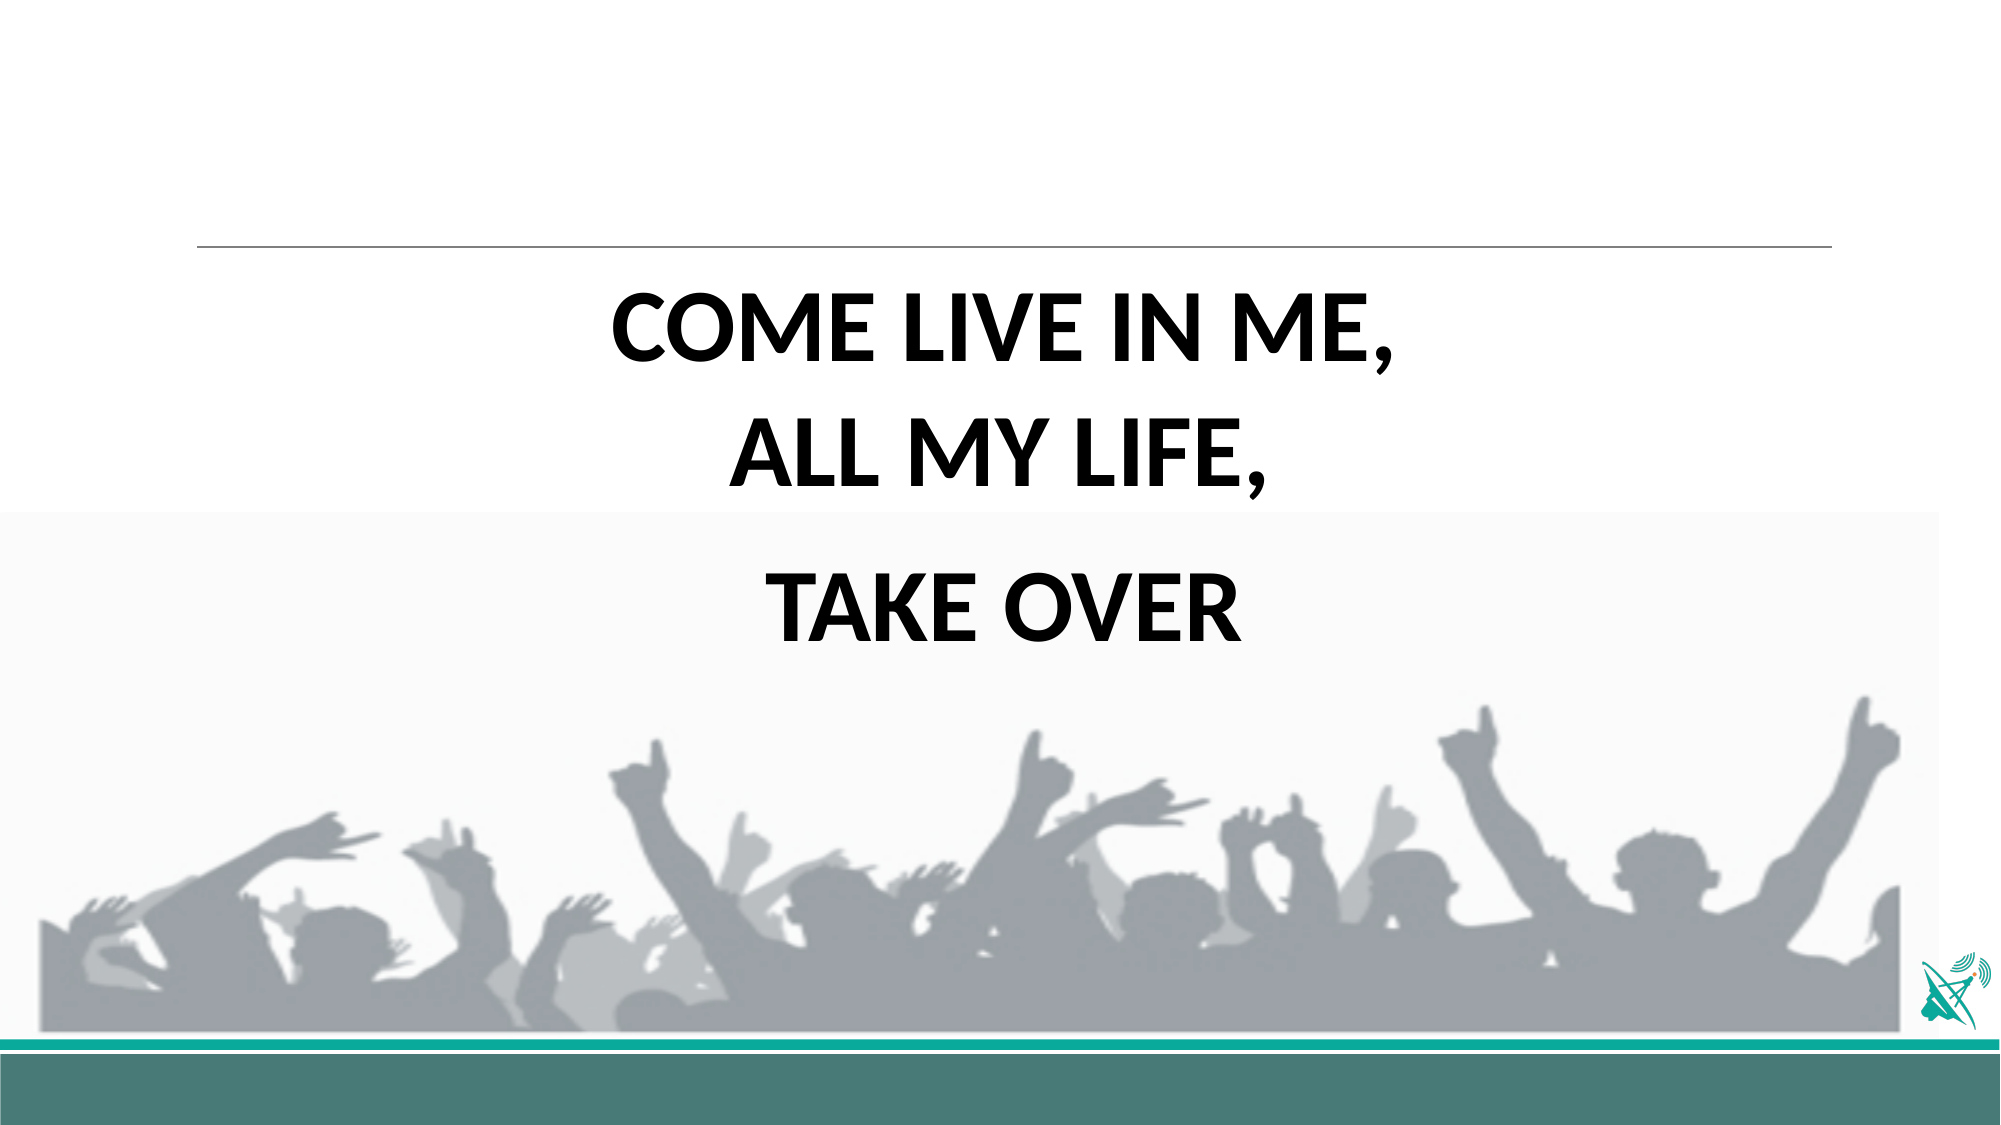

COME LIVE IN ME,
ALL MY LIFE,
TAKE OVER